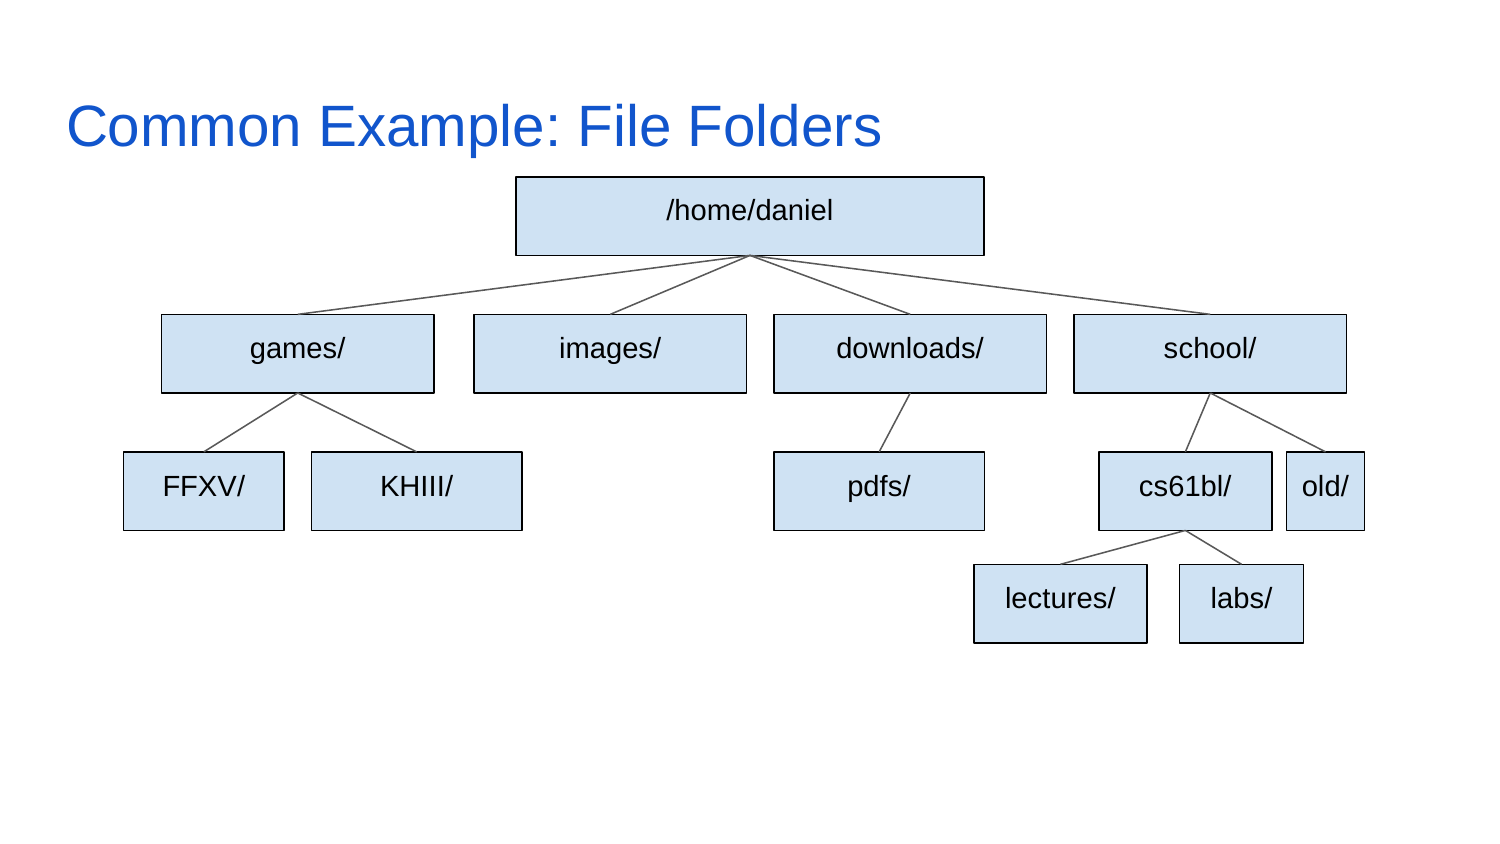

# Common Example: File Folders
/home/daniel
games/
images/
downloads/
school/
FFXV/
KHIII/
pdfs/
cs61bl/
old/
lectures/
labs/